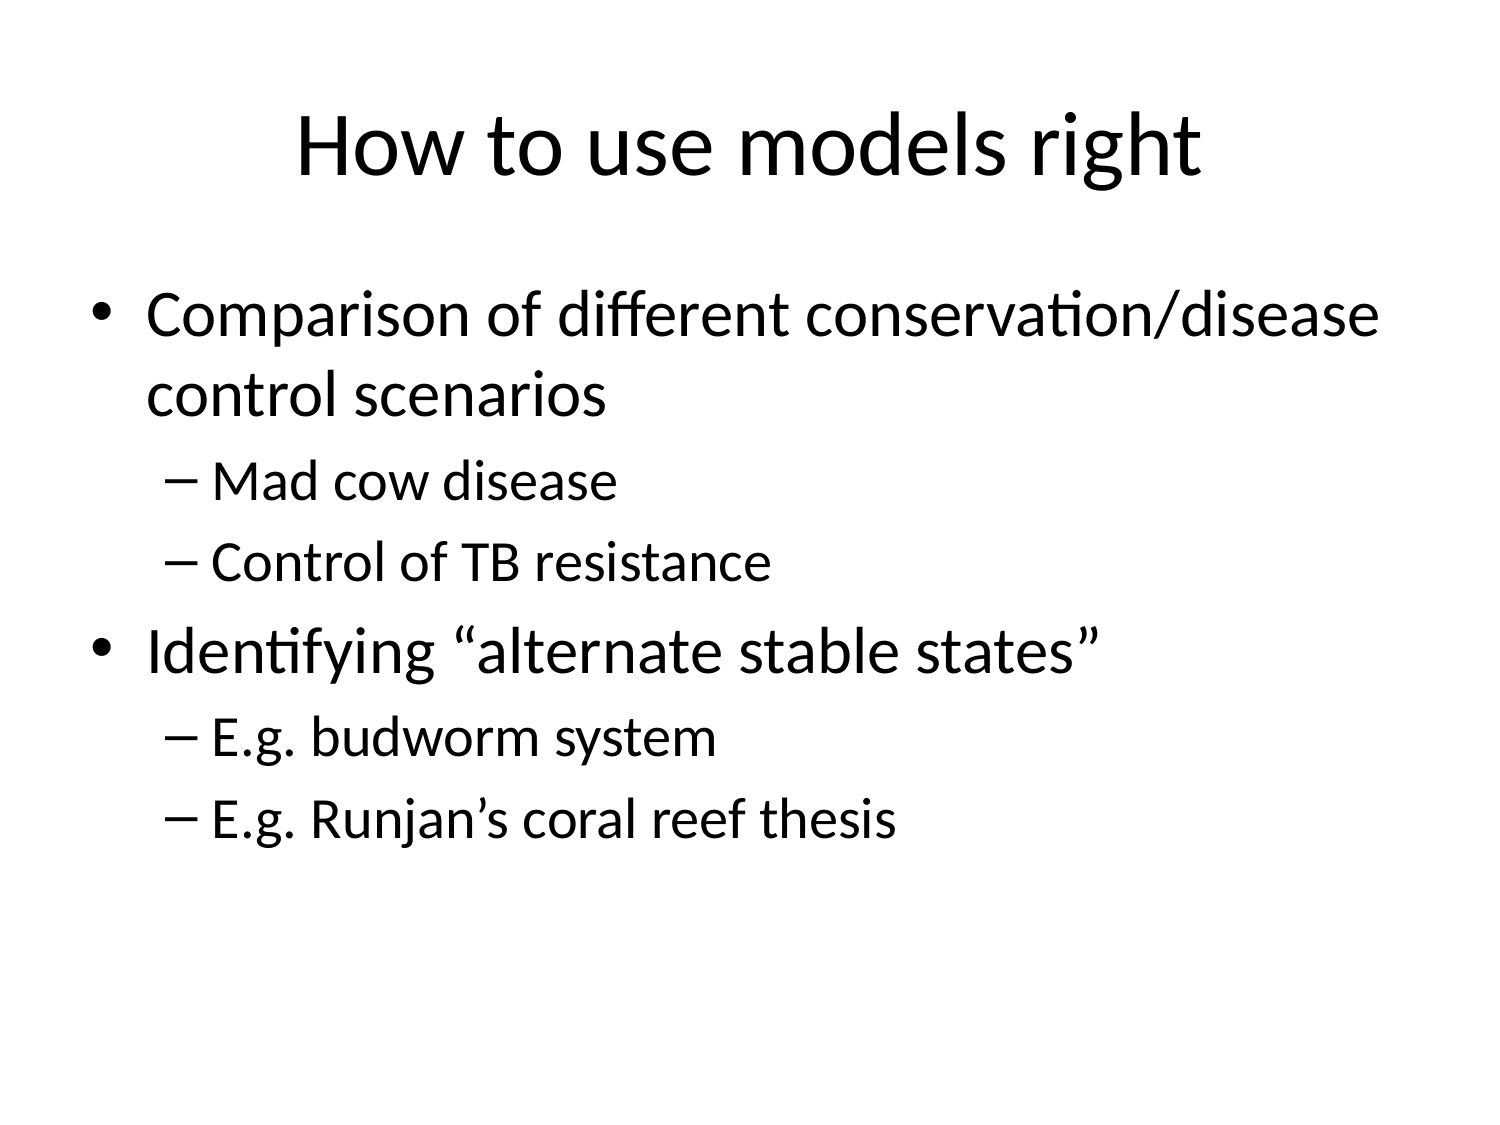

# How to use models right
Comparison of different conservation/disease control scenarios
Mad cow disease
Control of TB resistance
Identifying “alternate stable states”
E.g. budworm system
E.g. Runjan’s coral reef thesis